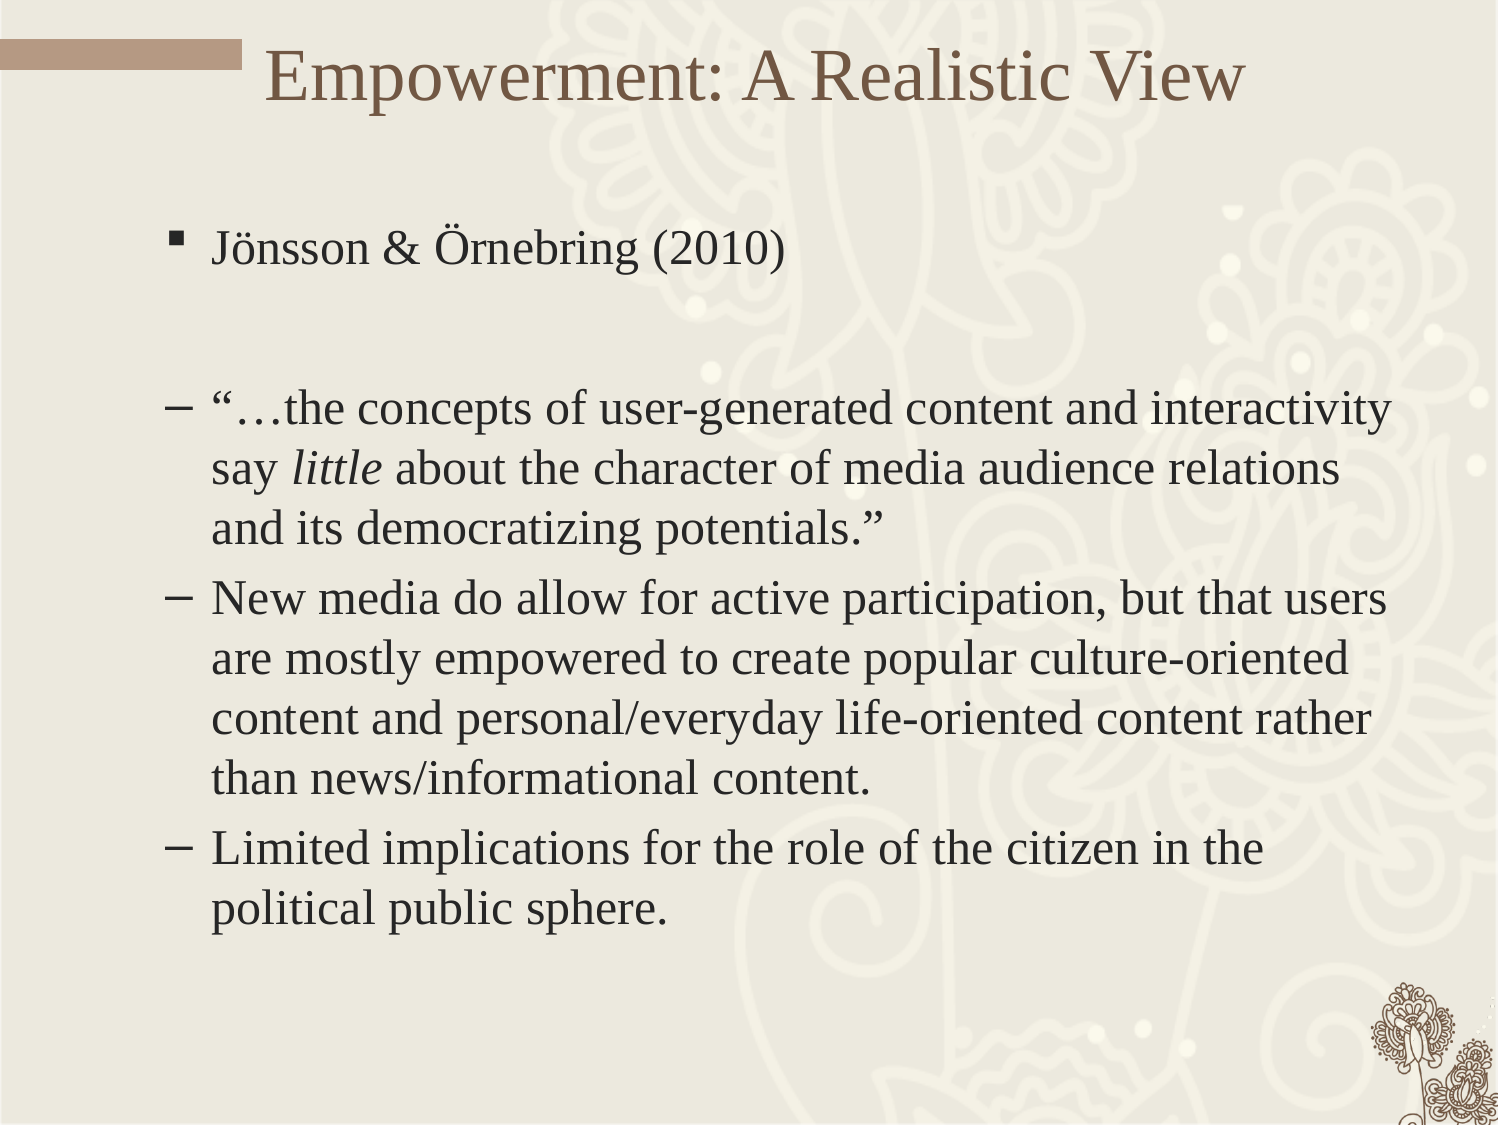

# Empowerment: A Realistic View

Jönsson & Örnebring (2010)

“…the concepts of user-generated content and interactivity say little about the character of media audience relations and its democratizing potentials.”
New media do allow for active participation, but that users are mostly empowered to create popular culture-oriented content and personal/everyday life-oriented content rather than news/informational content.
Limited implications for the role of the citizen in the political public sphere.